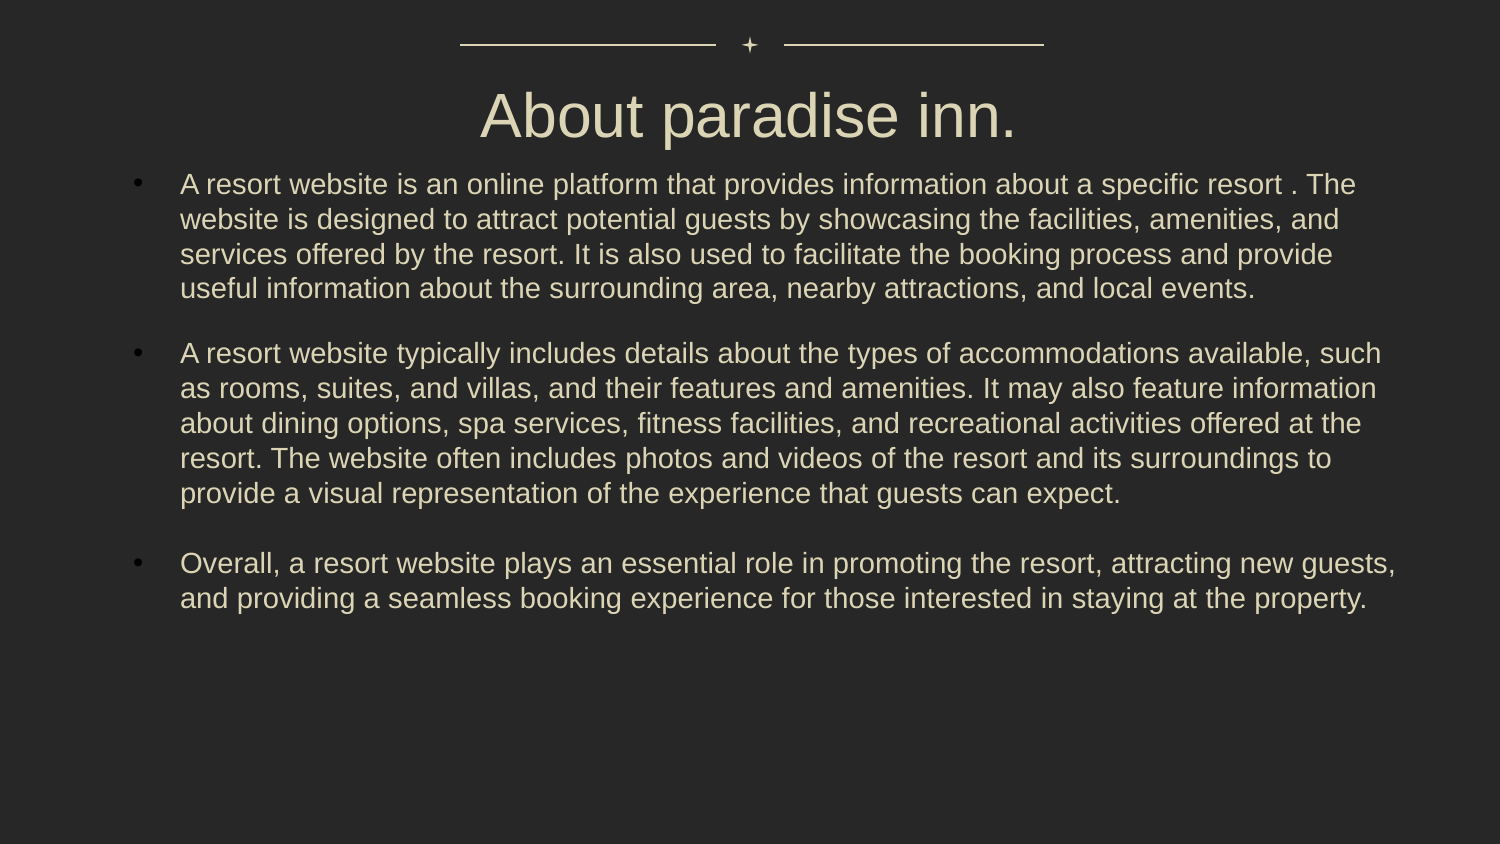

# About paradise inn.
A resort website is an online platform that provides information about a specific resort . The website is designed to attract potential guests by showcasing the facilities, amenities, and services offered by the resort. It is also used to facilitate the booking process and provide useful information about the surrounding area, nearby attractions, and local events.

A resort website typically includes details about the types of accommodations available, such as rooms, suites, and villas, and their features and amenities. It may also feature information about dining options, spa services, fitness facilities, and recreational activities offered at the resort. The website often includes photos and videos of the resort and its surroundings to provide a visual representation of the experience that guests can expect.

Overall, a resort website plays an essential role in promoting the resort, attracting new guests, and providing a seamless booking experience for those interested in staying at the property.